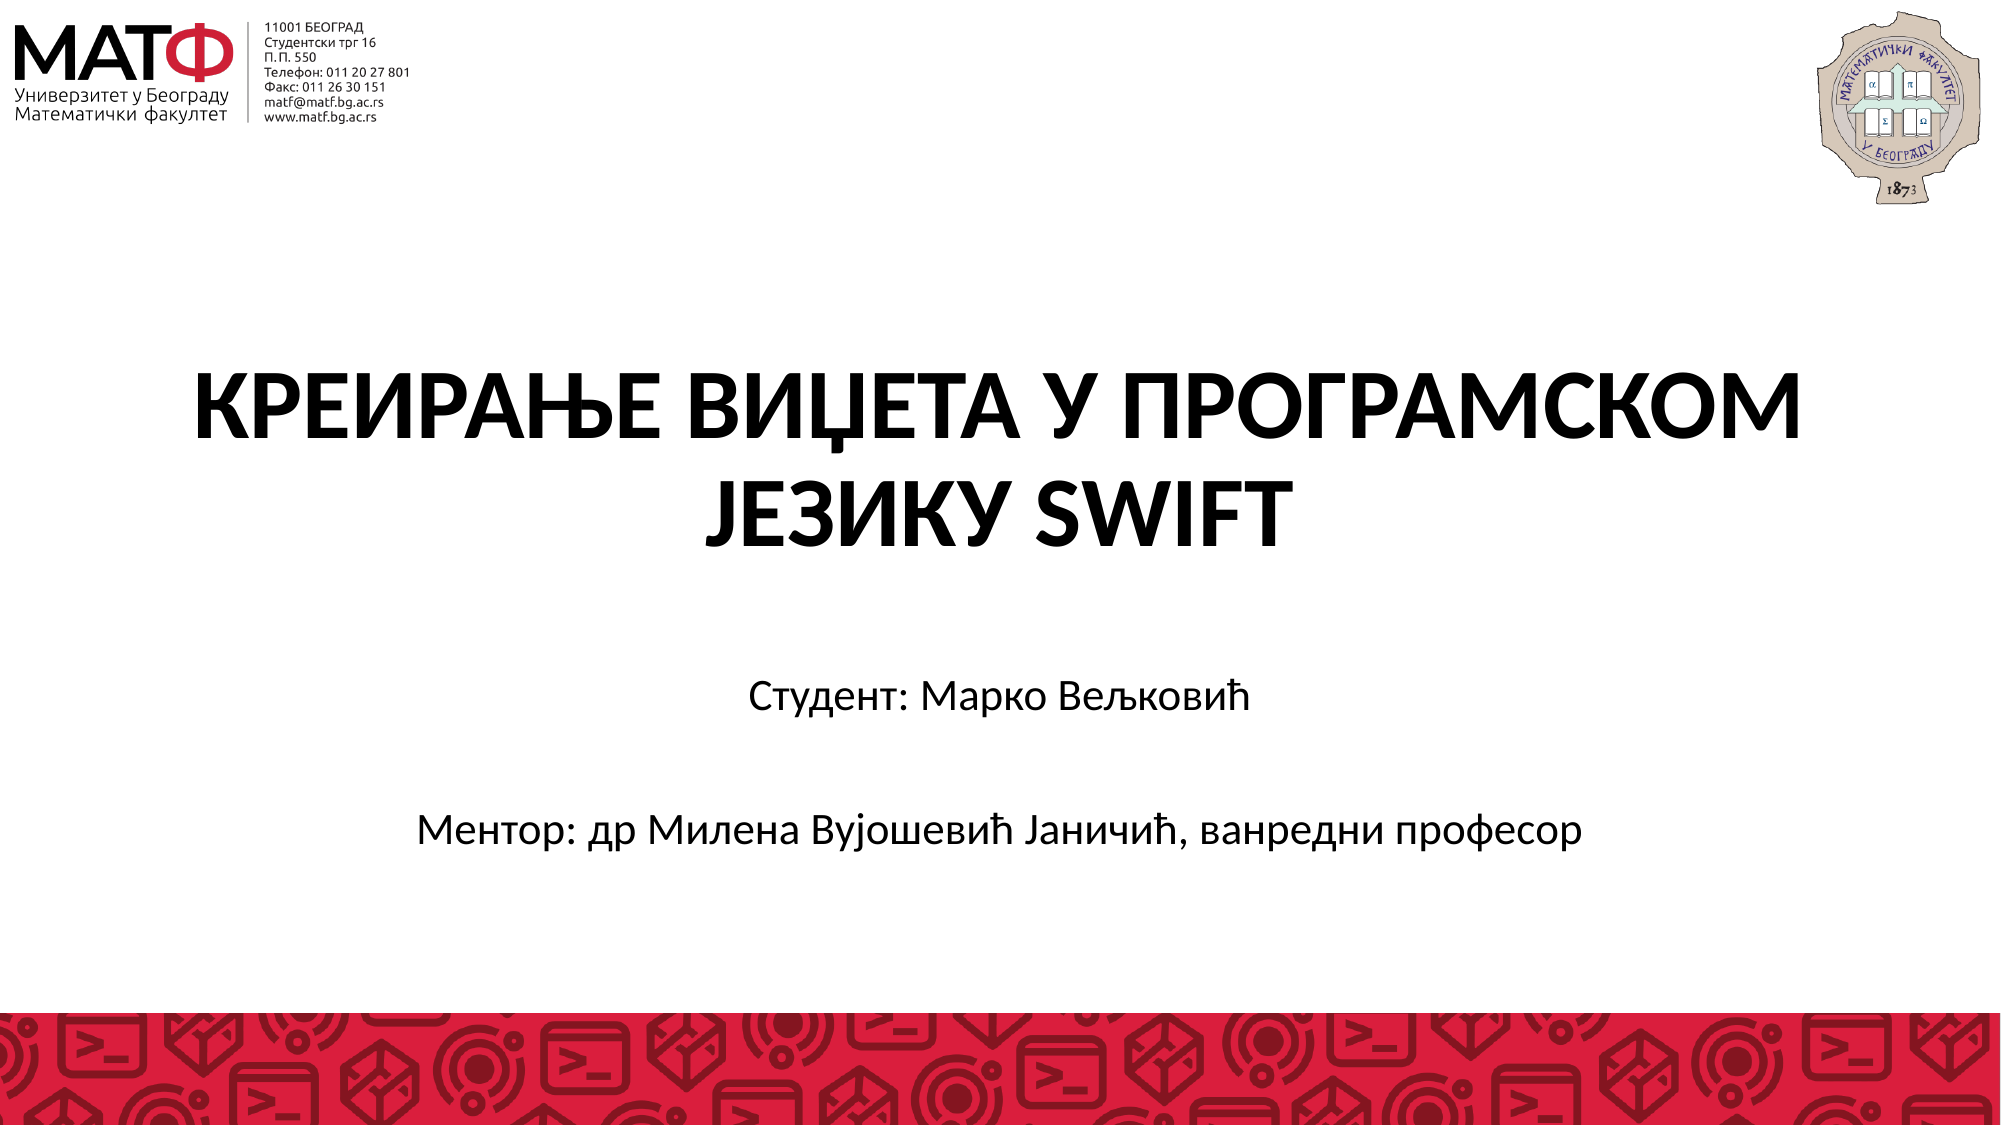

# КРЕИРАЊЕ ВИЏЕТА У ПРОГРАМСКОМ JЕЗИКУ SWIFT

Студент: Марко Вељковић

Ментор: др Милена Вујошевић Јаничић, ванредни професор